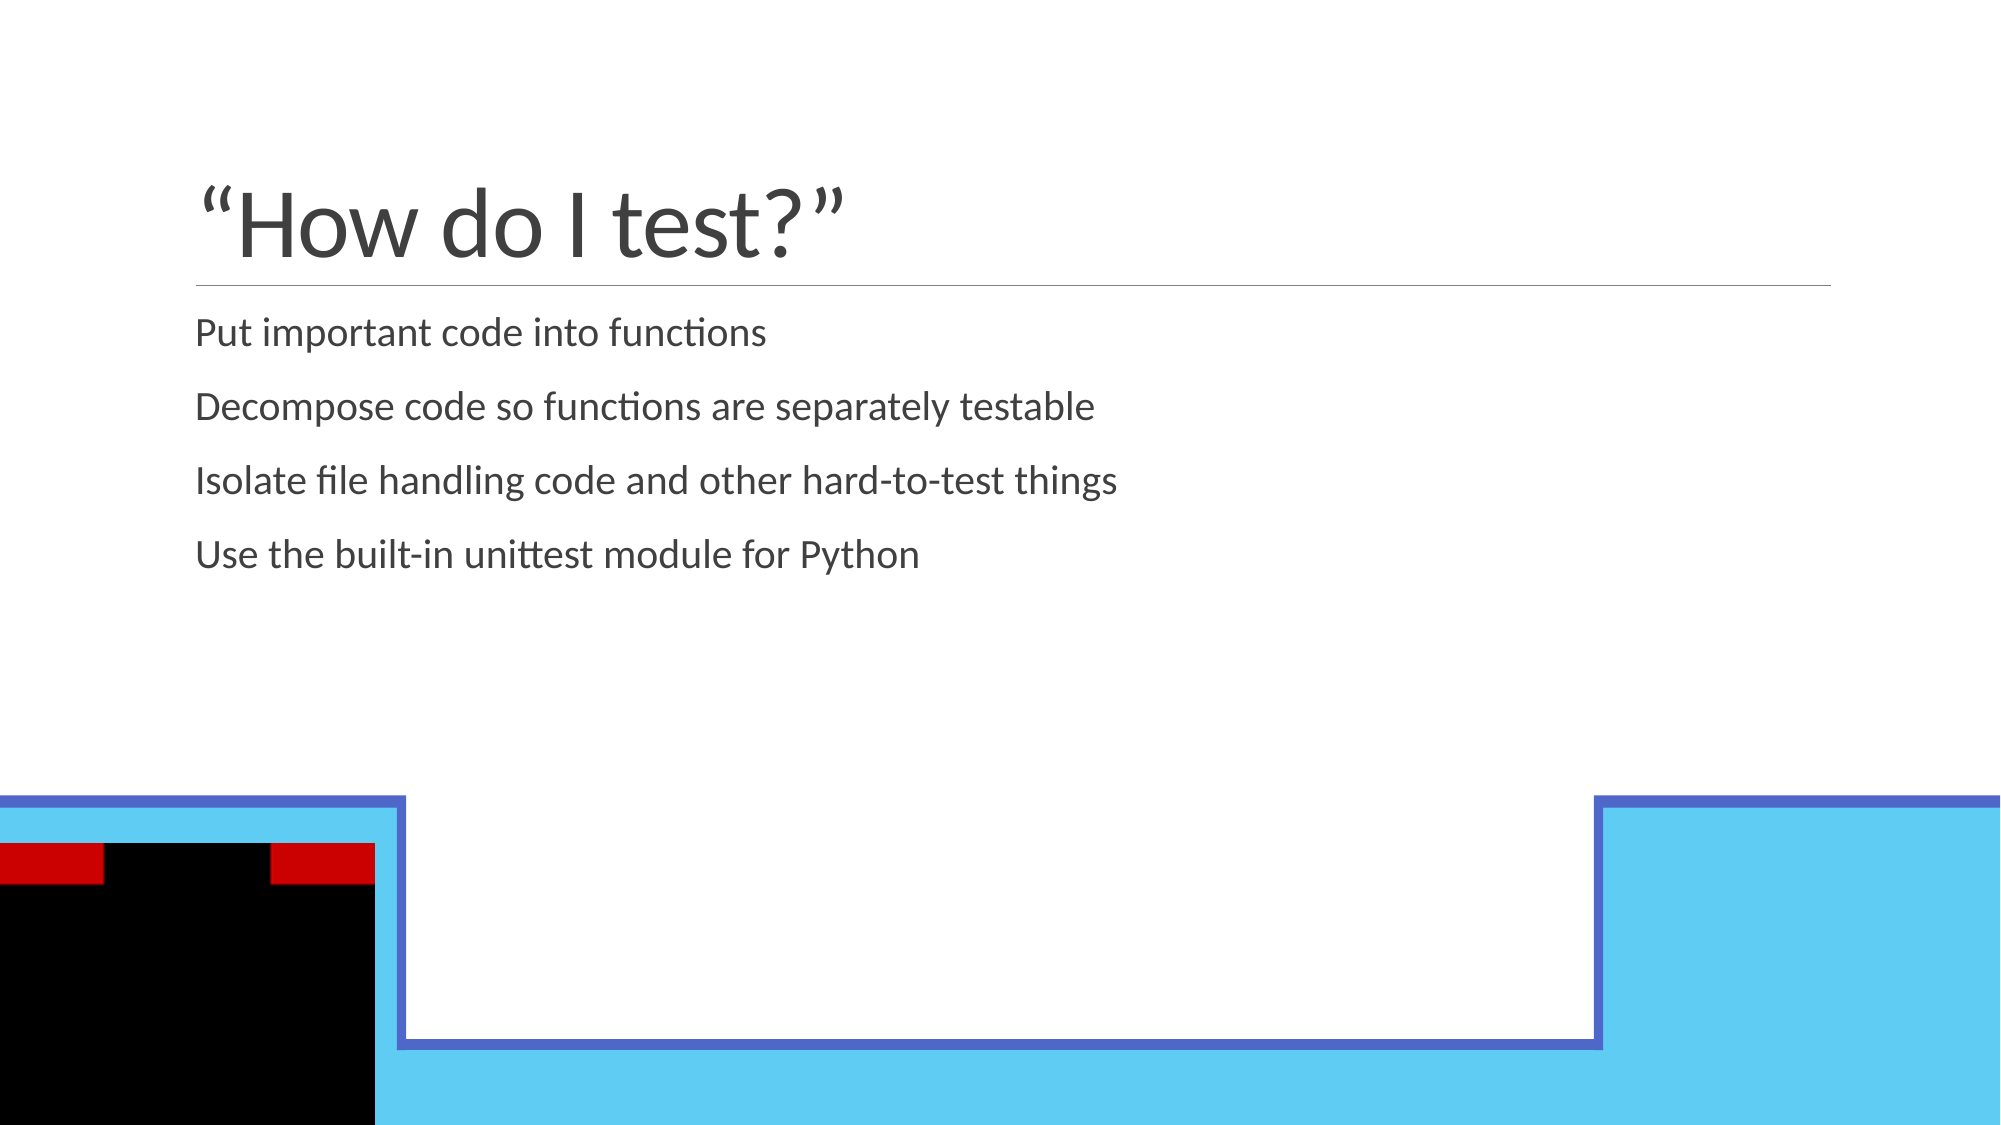

# “How do I test?”
Put important code into functions
Decompose code so functions are separately testable
Isolate file handling code and other hard-to-test things
Use the built-in unittest module for Python